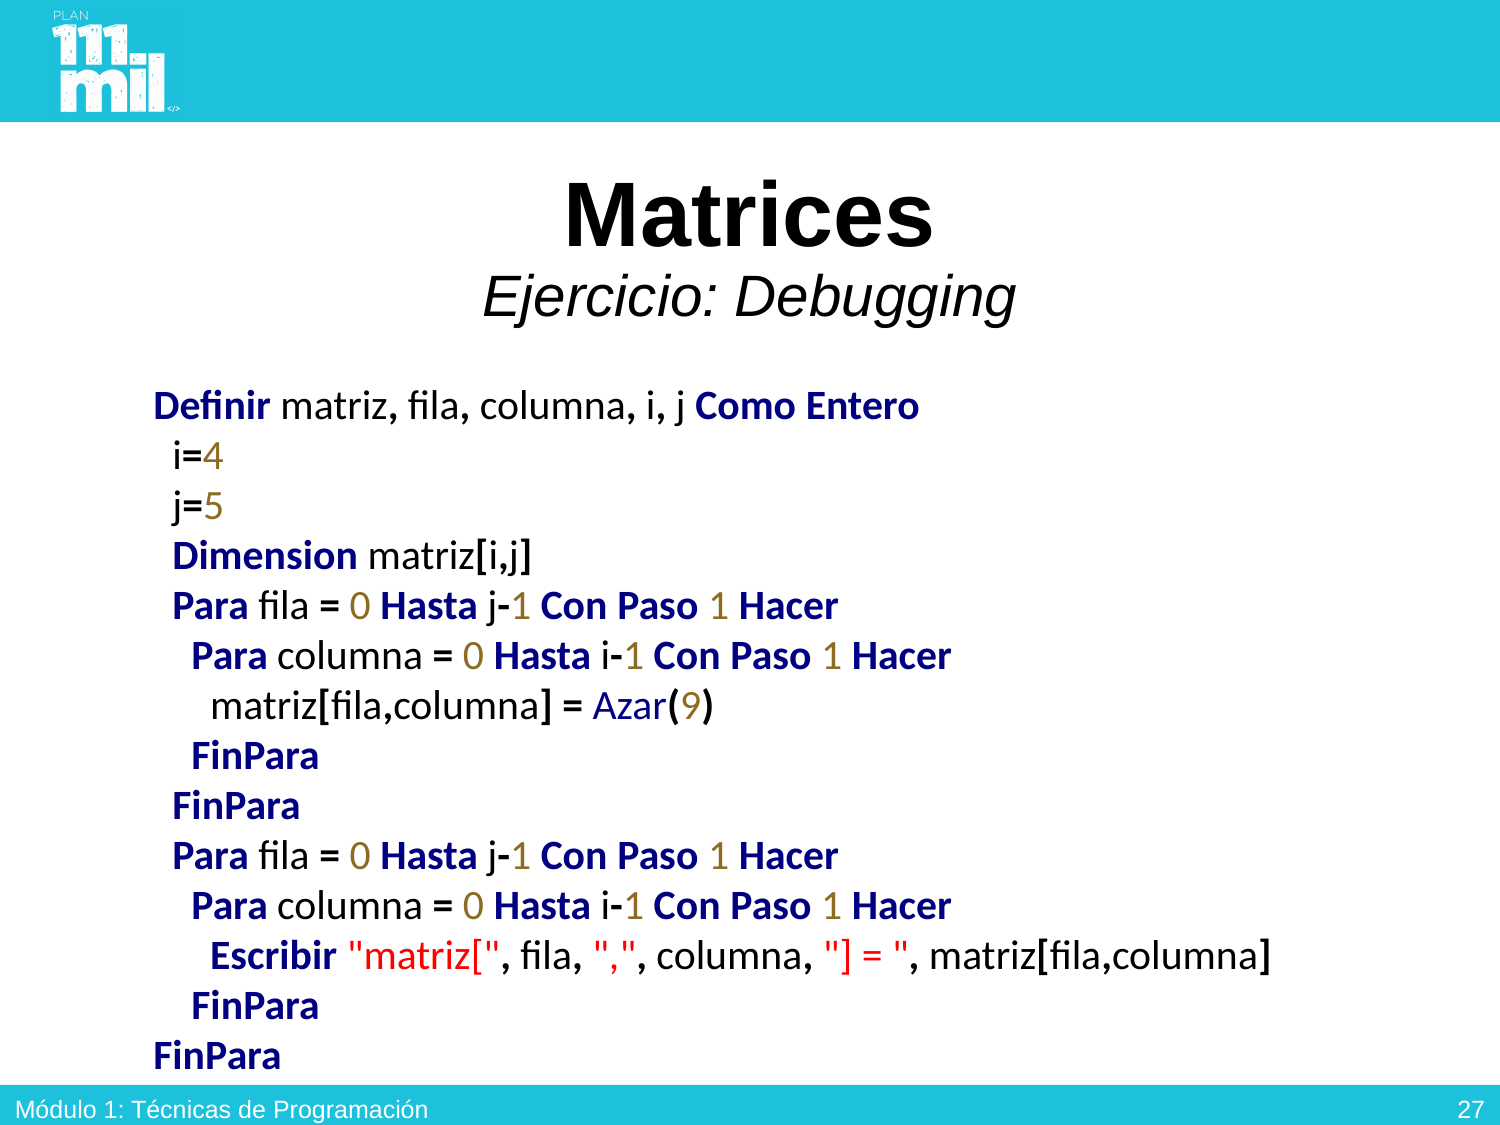

# Matrices Ejercicio: Debugging
Definir matriz, fila, columna, i, j Como Entero
  i=4
  j=5
  Dimension matriz[i,j]
  Para fila = 0 Hasta j-1 Con Paso 1 Hacer
    Para columna = 0 Hasta i-1 Con Paso 1 Hacer
      matriz[fila,columna] = Azar(9)
    FinPara
  FinPara
  Para fila = 0 Hasta j-1 Con Paso 1 Hacer
    Para columna = 0 Hasta i-1 Con Paso 1 Hacer
      Escribir "matriz[", fila, ",", columna, "] = ", matriz[fila,columna]
    FinPara
FinPara
27
Módulo 1: Técnicas de Programación